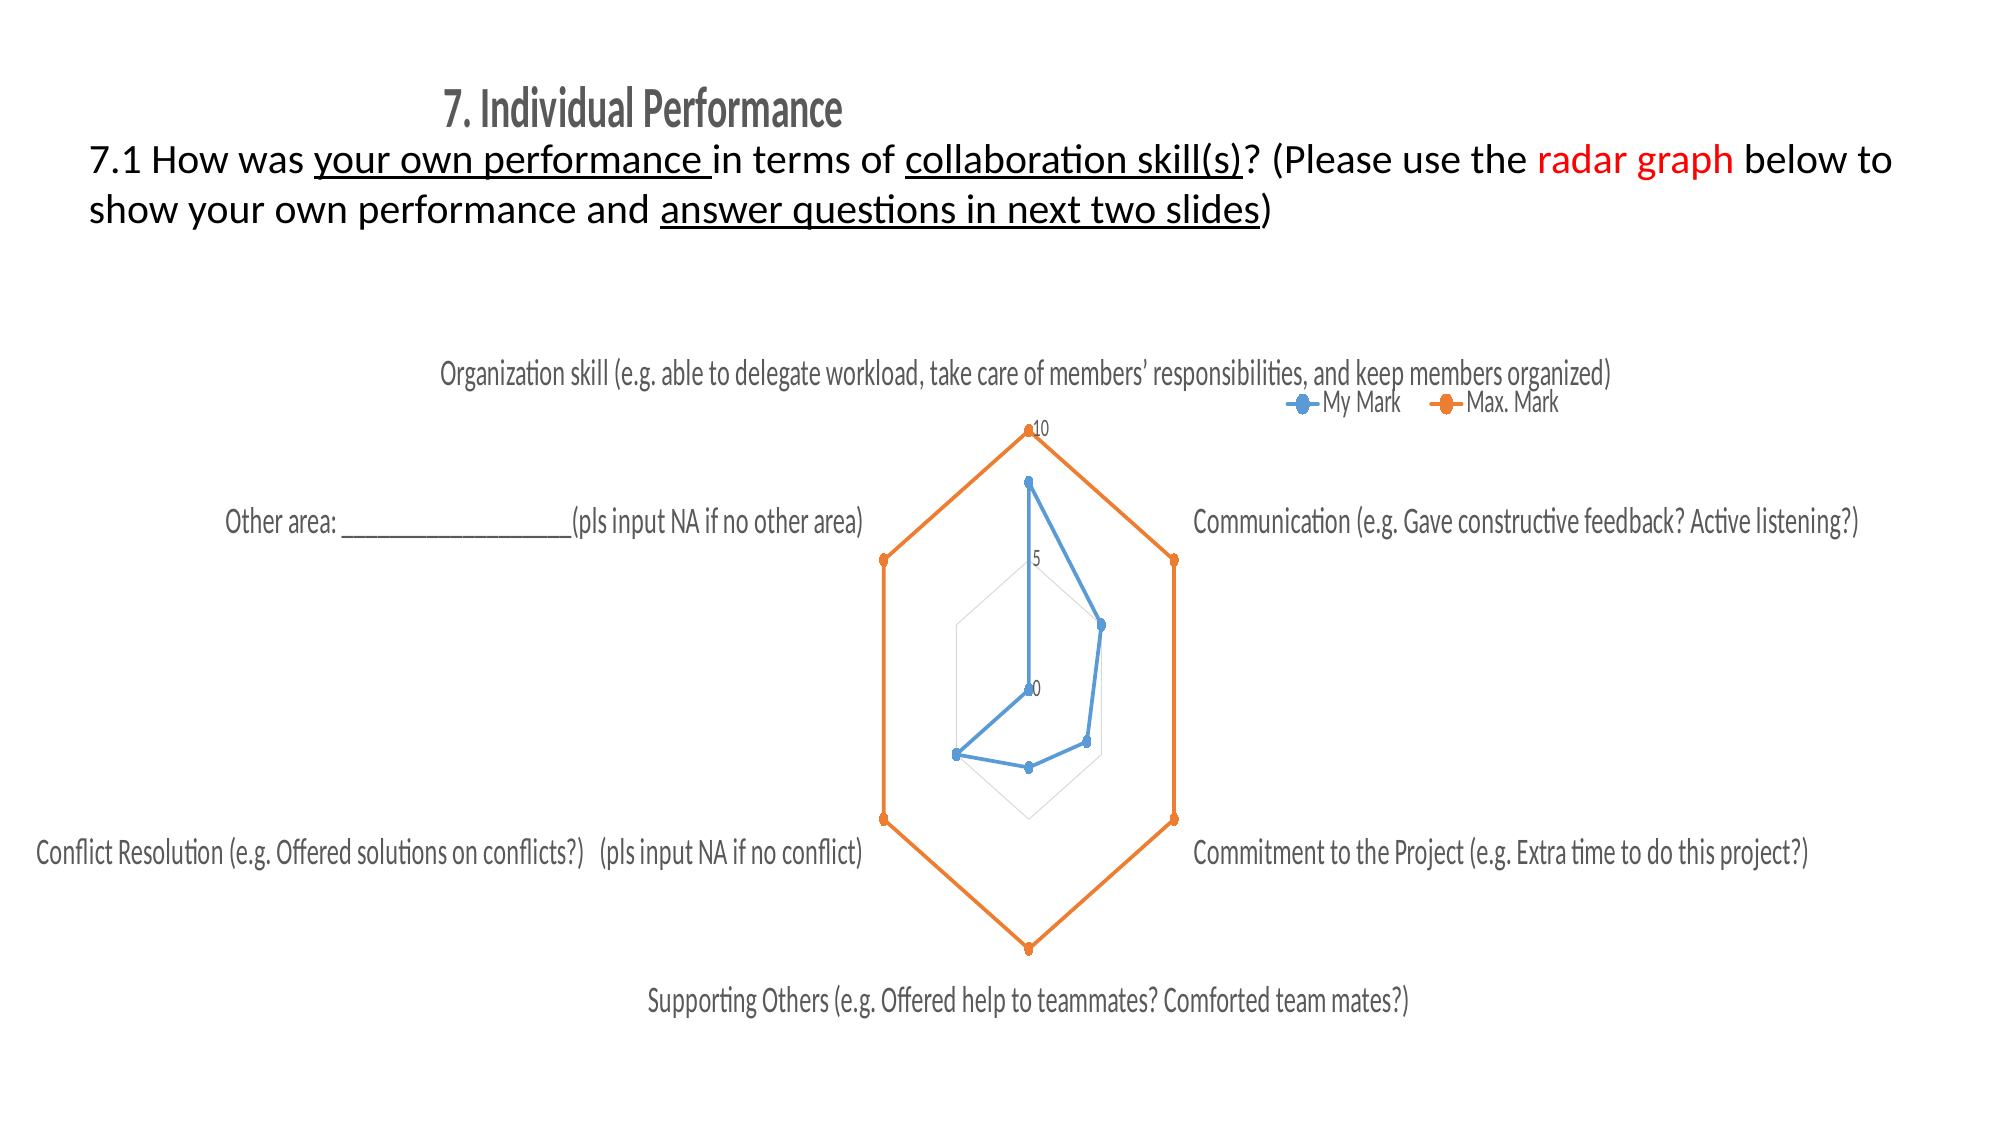

### Chart: 7. Individual Performance

| Category | My Mark | Max. Mark |
|---|---|---|
| Organization skill (e.g. able to delegate workload, take care of members’ responsibilities, and keep members organized)  | 8.0 | 10.0 |
| Communication (e.g. Gave constructive feedback? Active listening?) | 5.0 | 10.0 |
| Commitment to the Project (e.g. Extra time to do this project?) | 4.0 | 10.0 |
| Supporting Others (e.g. Offered help to teammates? Comforted team mates?) | 3.0 | 10.0 |
| Conflict Resolution (e.g. Offered solutions on conflicts?)   (pls input NA if no conflict) | 5.0 | 10.0 |
| Other area: ___________________(pls input NA if no other area) | 0.0 | 10.0 |
7.1 How was your own performance in terms of collaboration skill(s)? (Please use the radar graph below to show your own performance and answer questions in next two slides)